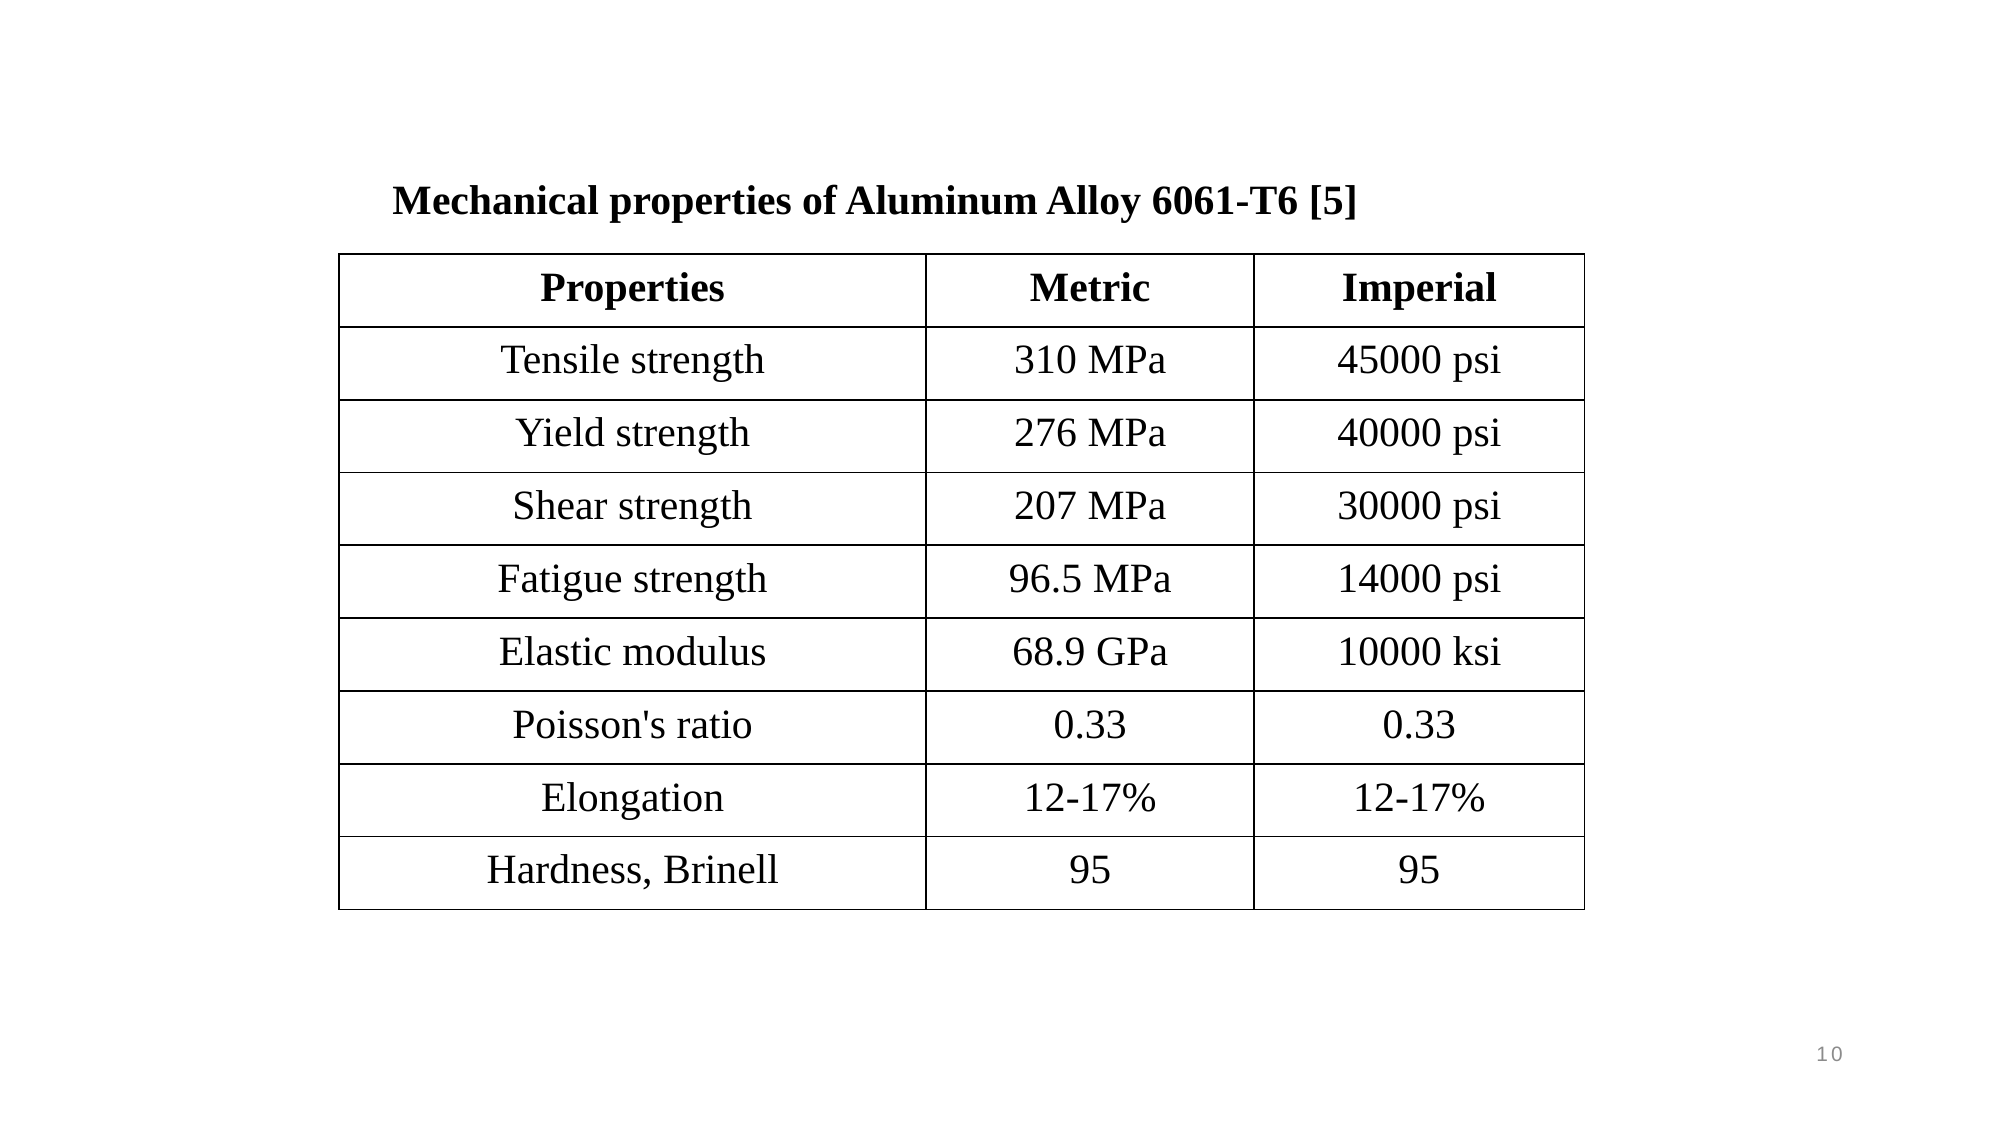

Mechanical properties of Aluminum Alloy 6061-T6 [5]
| Properties | Metric | Imperial |
| --- | --- | --- |
| Tensile strength | 310 MPa | 45000 psi |
| Yield strength | 276 MPa | 40000 psi |
| Shear strength | 207 MPa | 30000 psi |
| Fatigue strength | 96.5 MPa | 14000 psi |
| Elastic modulus | 68.9 GPa | 10000 ksi |
| Poisson's ratio | 0.33 | 0.33 |
| Elongation | 12-17% | 12-17% |
| Hardness, Brinell | 95 | 95 |
10